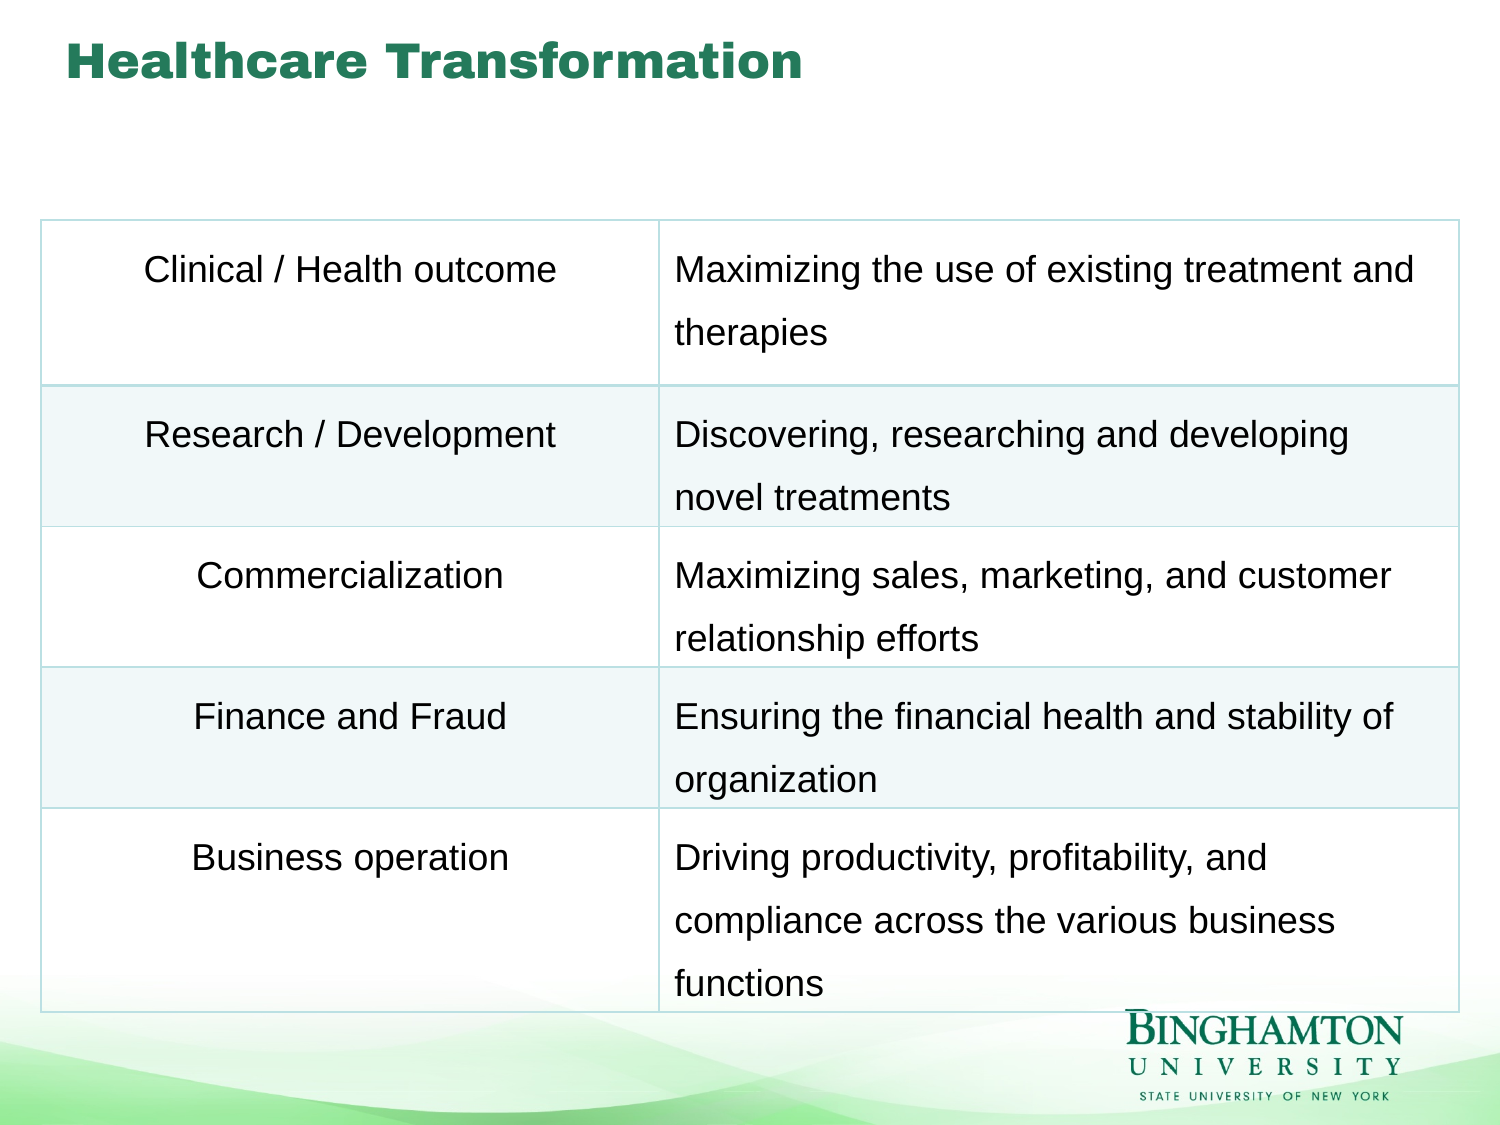

# Healthcare Transformation
| Clinical / Health outcome | Maximizing the use of existing treatment and therapies |
| --- | --- |
| Research / Development | Discovering, researching and developing novel treatments |
| Commercialization | Maximizing sales, marketing, and customer relationship efforts |
| Finance and Fraud | Ensuring the financial health and stability of organization |
| Business operation | Driving productivity, profitability, and compliance across the various business functions |